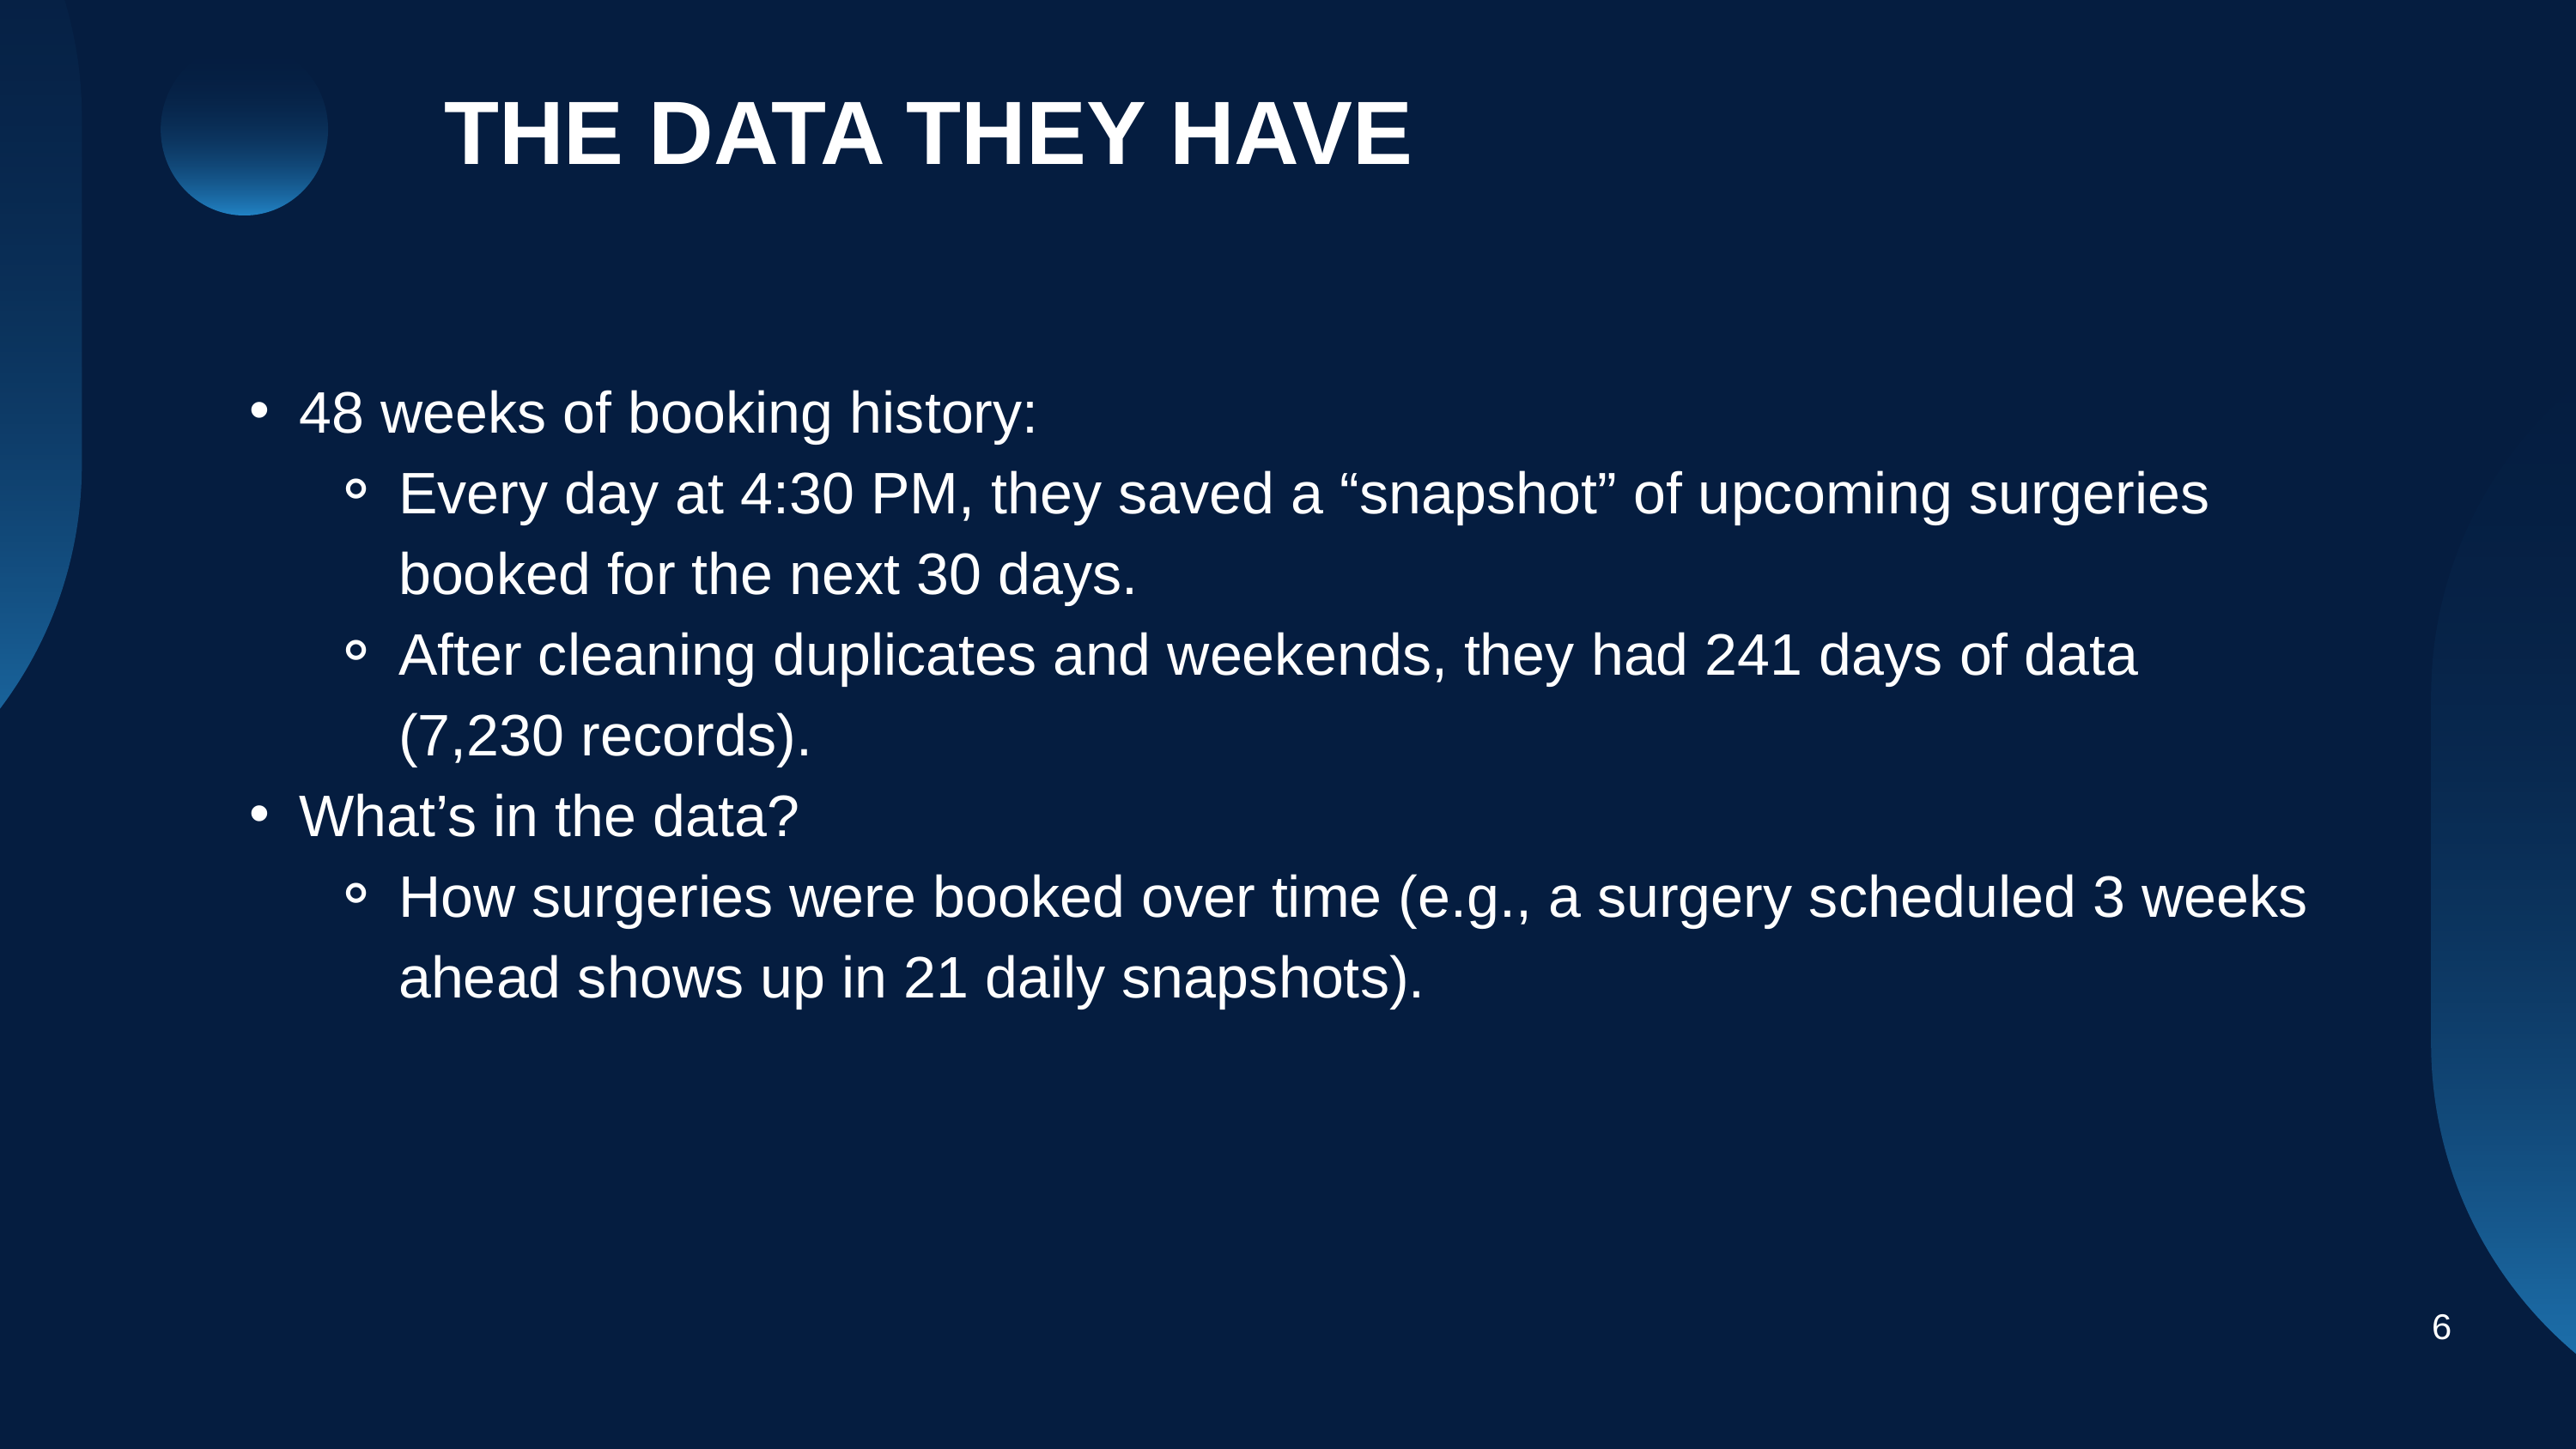

THE DATA THEY HAVE

48 weeks of booking history:
Every day at 4:30 PM, they saved a “snapshot” of upcoming surgeries booked for the next 30 days.
After cleaning duplicates and weekends, they had 241 days of data (7,230 records).
What’s in the data?
How surgeries were booked over time (e.g., a surgery scheduled 3 weeks ahead shows up in 21 daily snapshots).

6